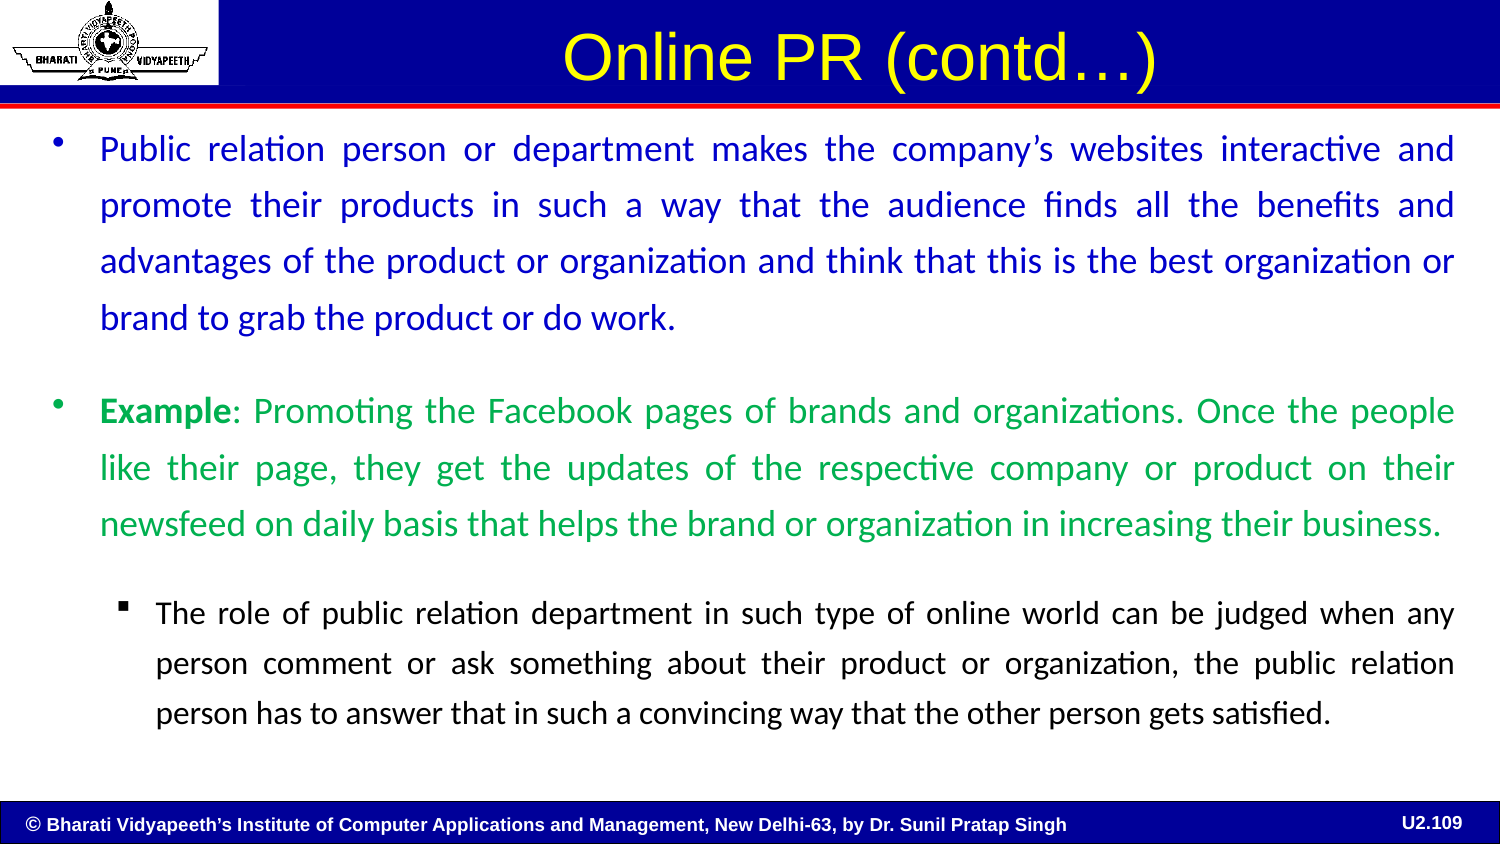

# Online PR (contd…)
Public relation person or department makes the company’s websites interactive and promote their products in such a way that the audience finds all the benefits and advantages of the product or organization and think that this is the best organization or brand to grab the product or do work.
Example: Promoting the Facebook pages of brands and organizations. Once the people like their page, they get the updates of the respective company or product on their newsfeed on daily basis that helps the brand or organization in increasing their business.
The role of public relation department in such type of online world can be judged when any person comment or ask something about their product or organization, the public relation person has to answer that in such a convincing way that the other person gets satisfied.